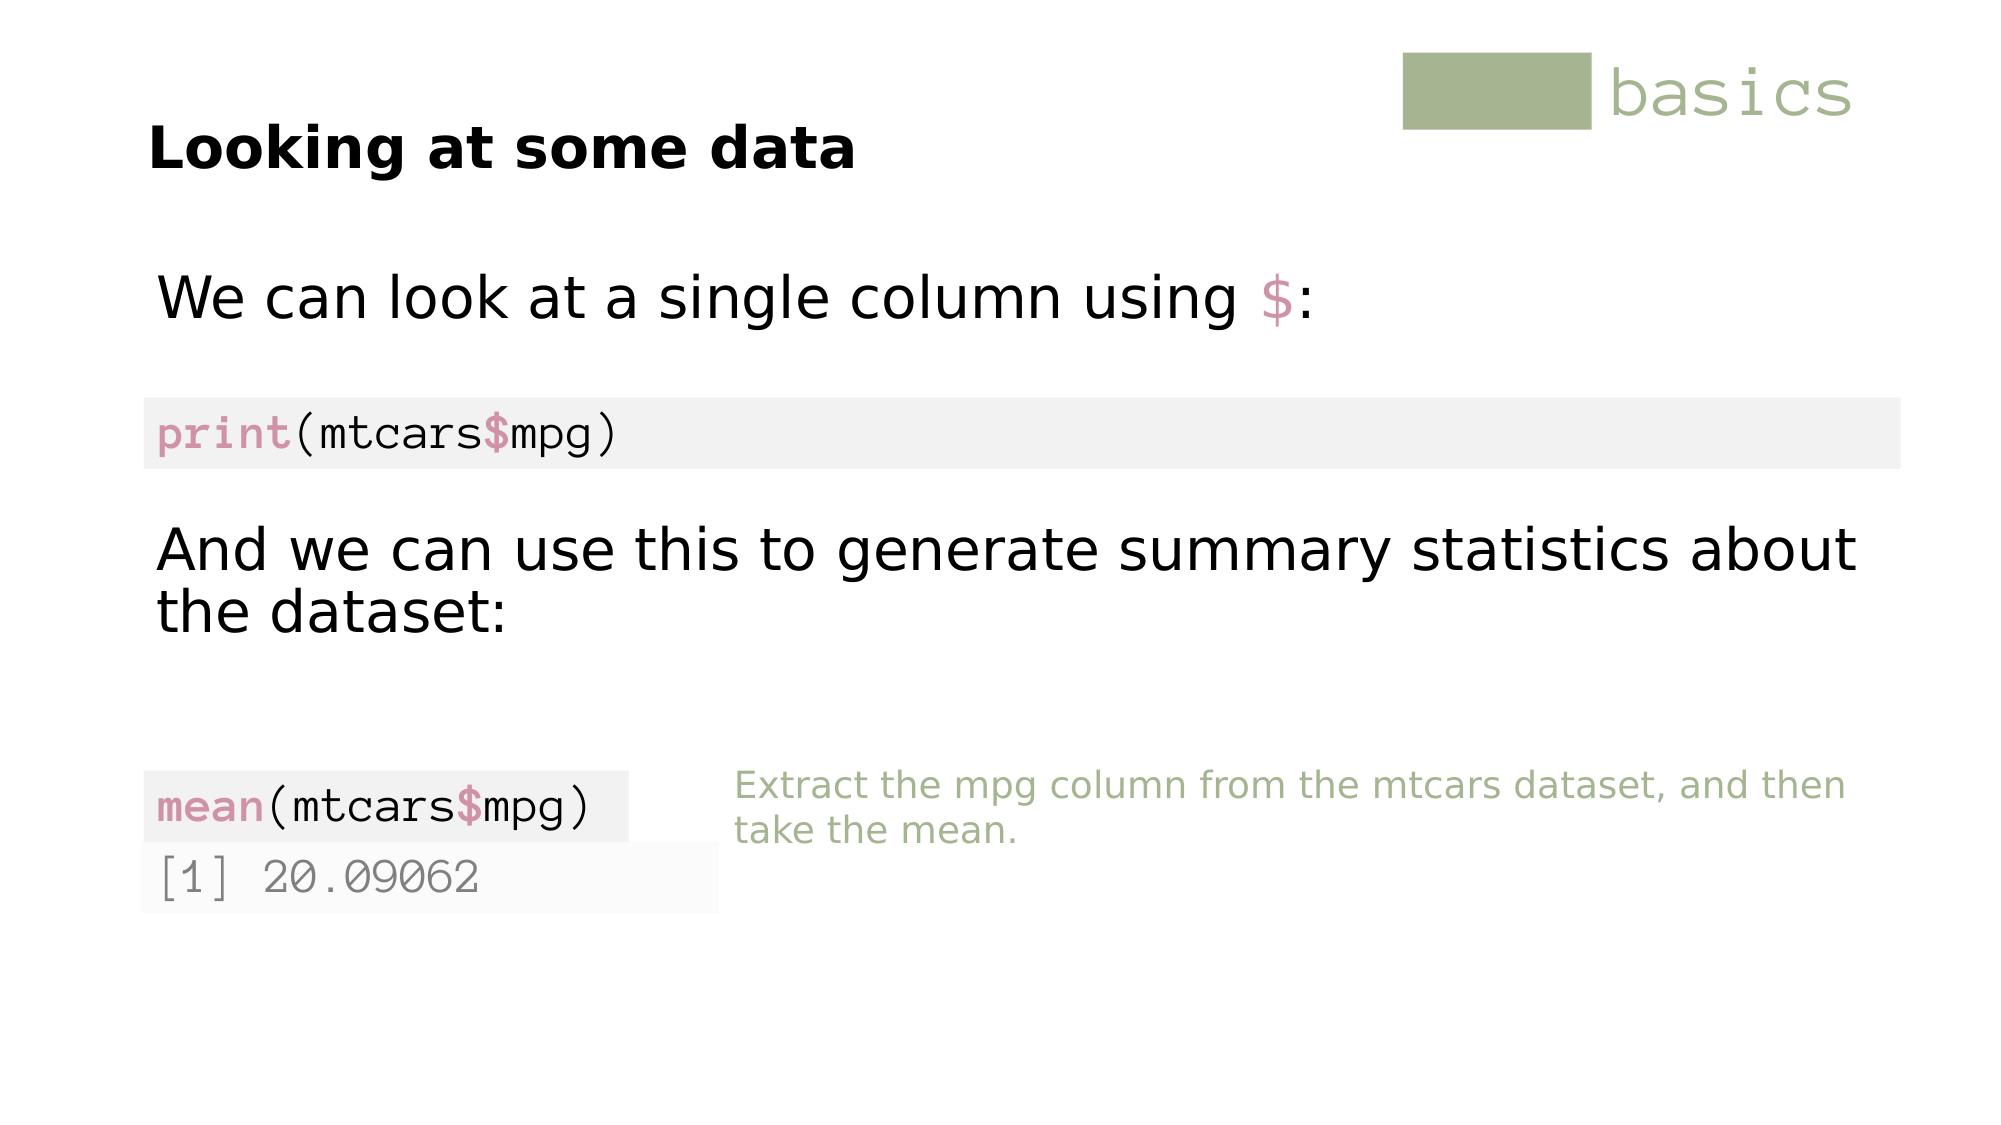

basics

Looking at some data
We can look at a single column using $:

And we can use this to generate summary statistics about the dataset:

print(mtcars$mpg)
Extract the mpg column from the mtcars dataset, and then take the mean.
mean(mtcars$mpg)
[1] 20.09062